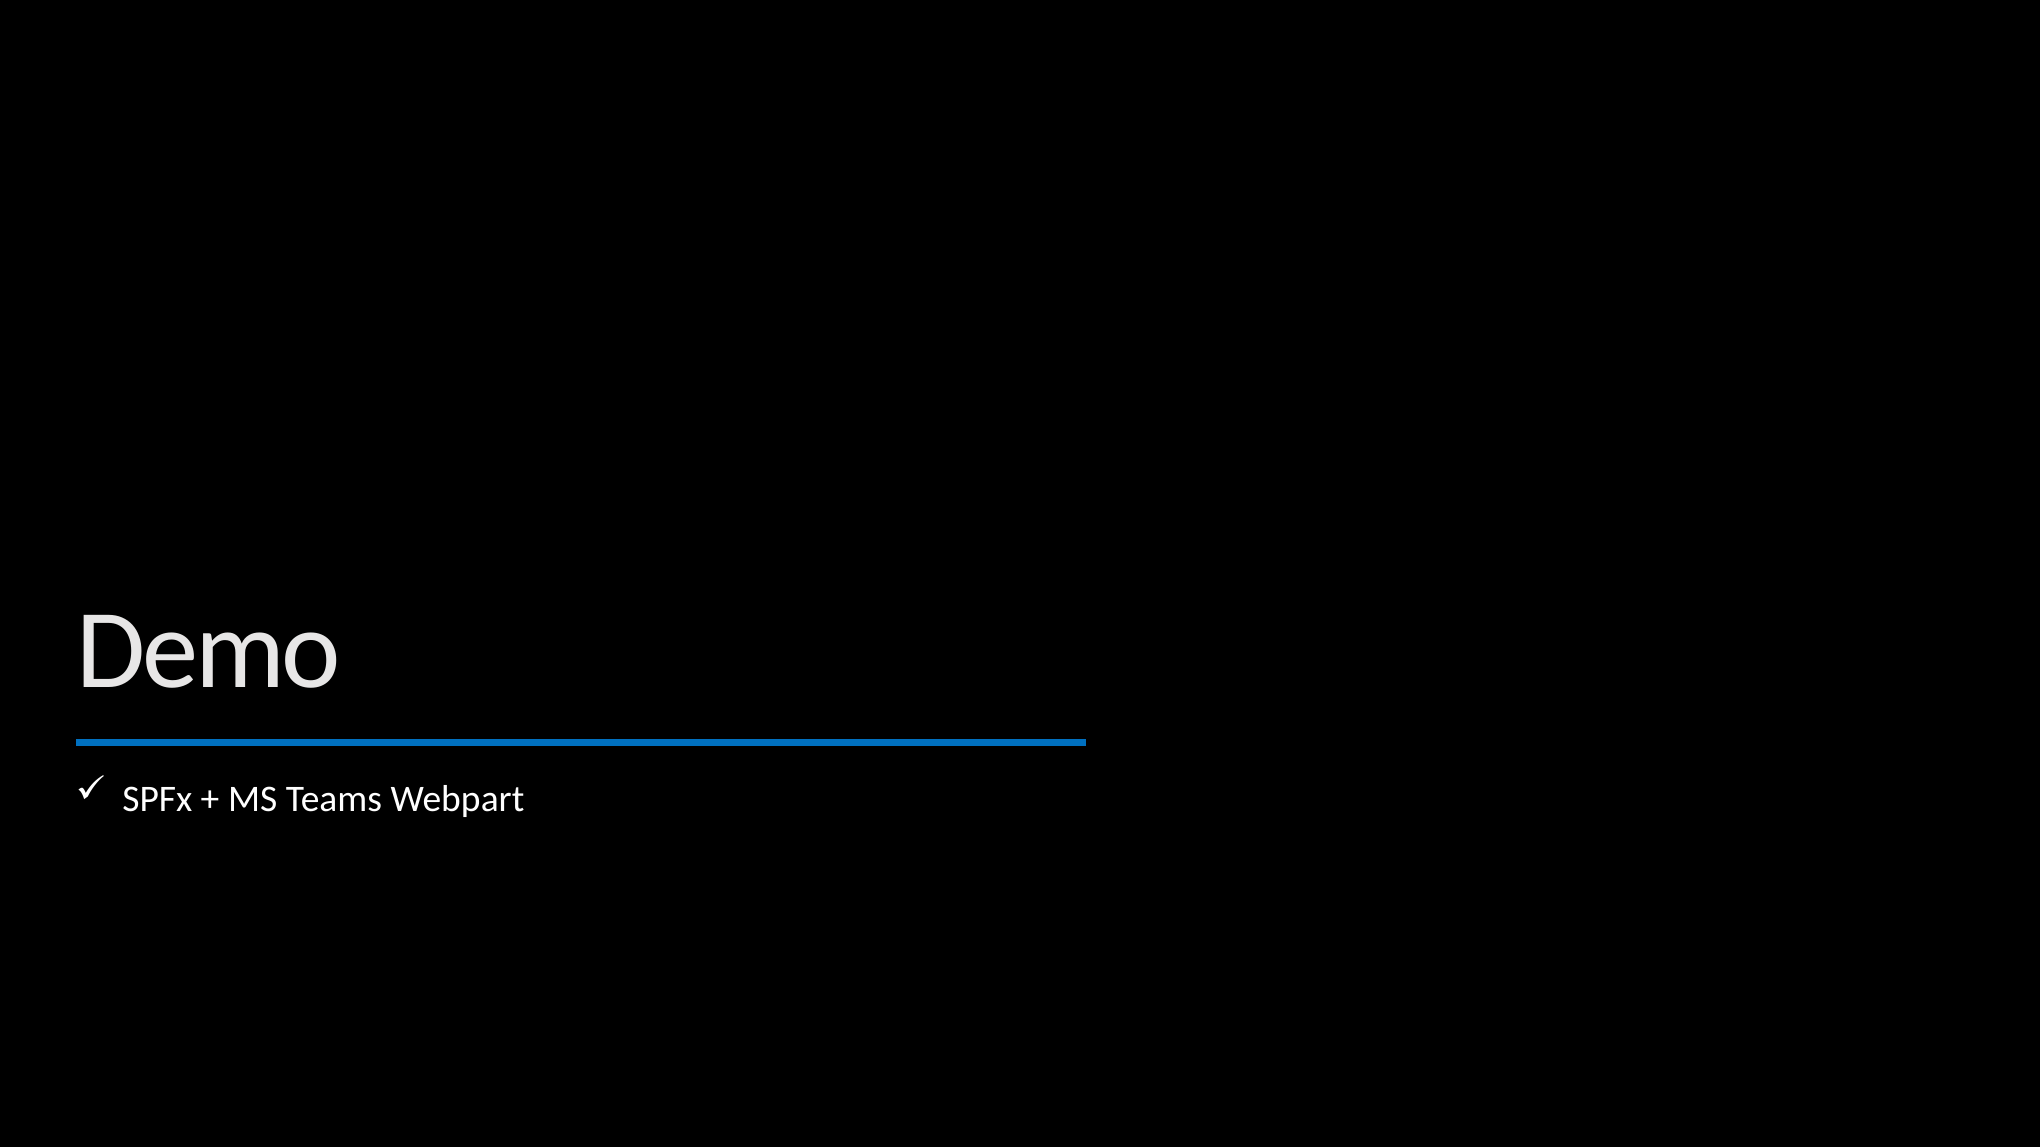

# Demo
SPFx + MS Teams Webpart